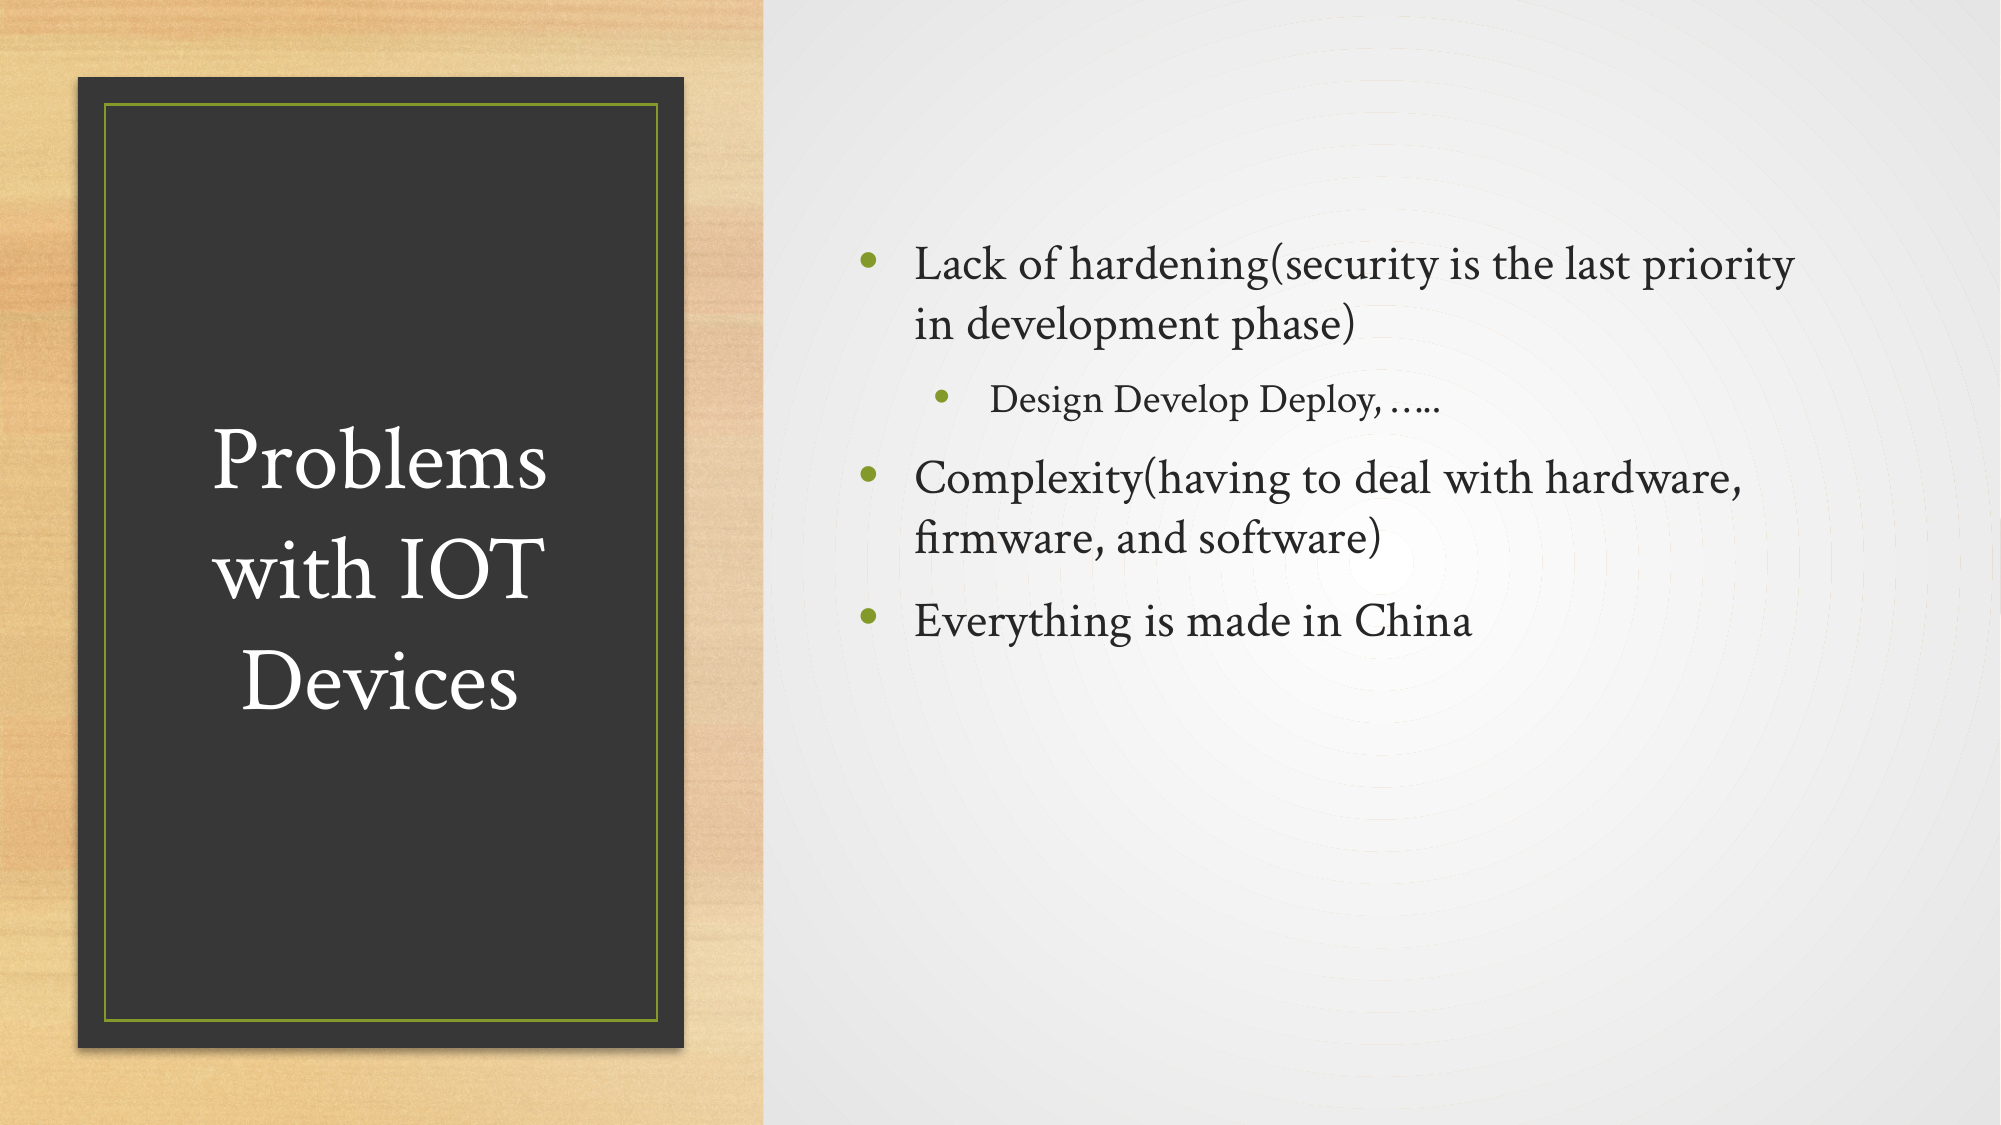

Lack of hardening(security is the last priority in development phase)
Design Develop Deploy, …..
Complexity(having to deal with hardware, firmware, and software)
Everything is made in China

# Problems with IOT Devices